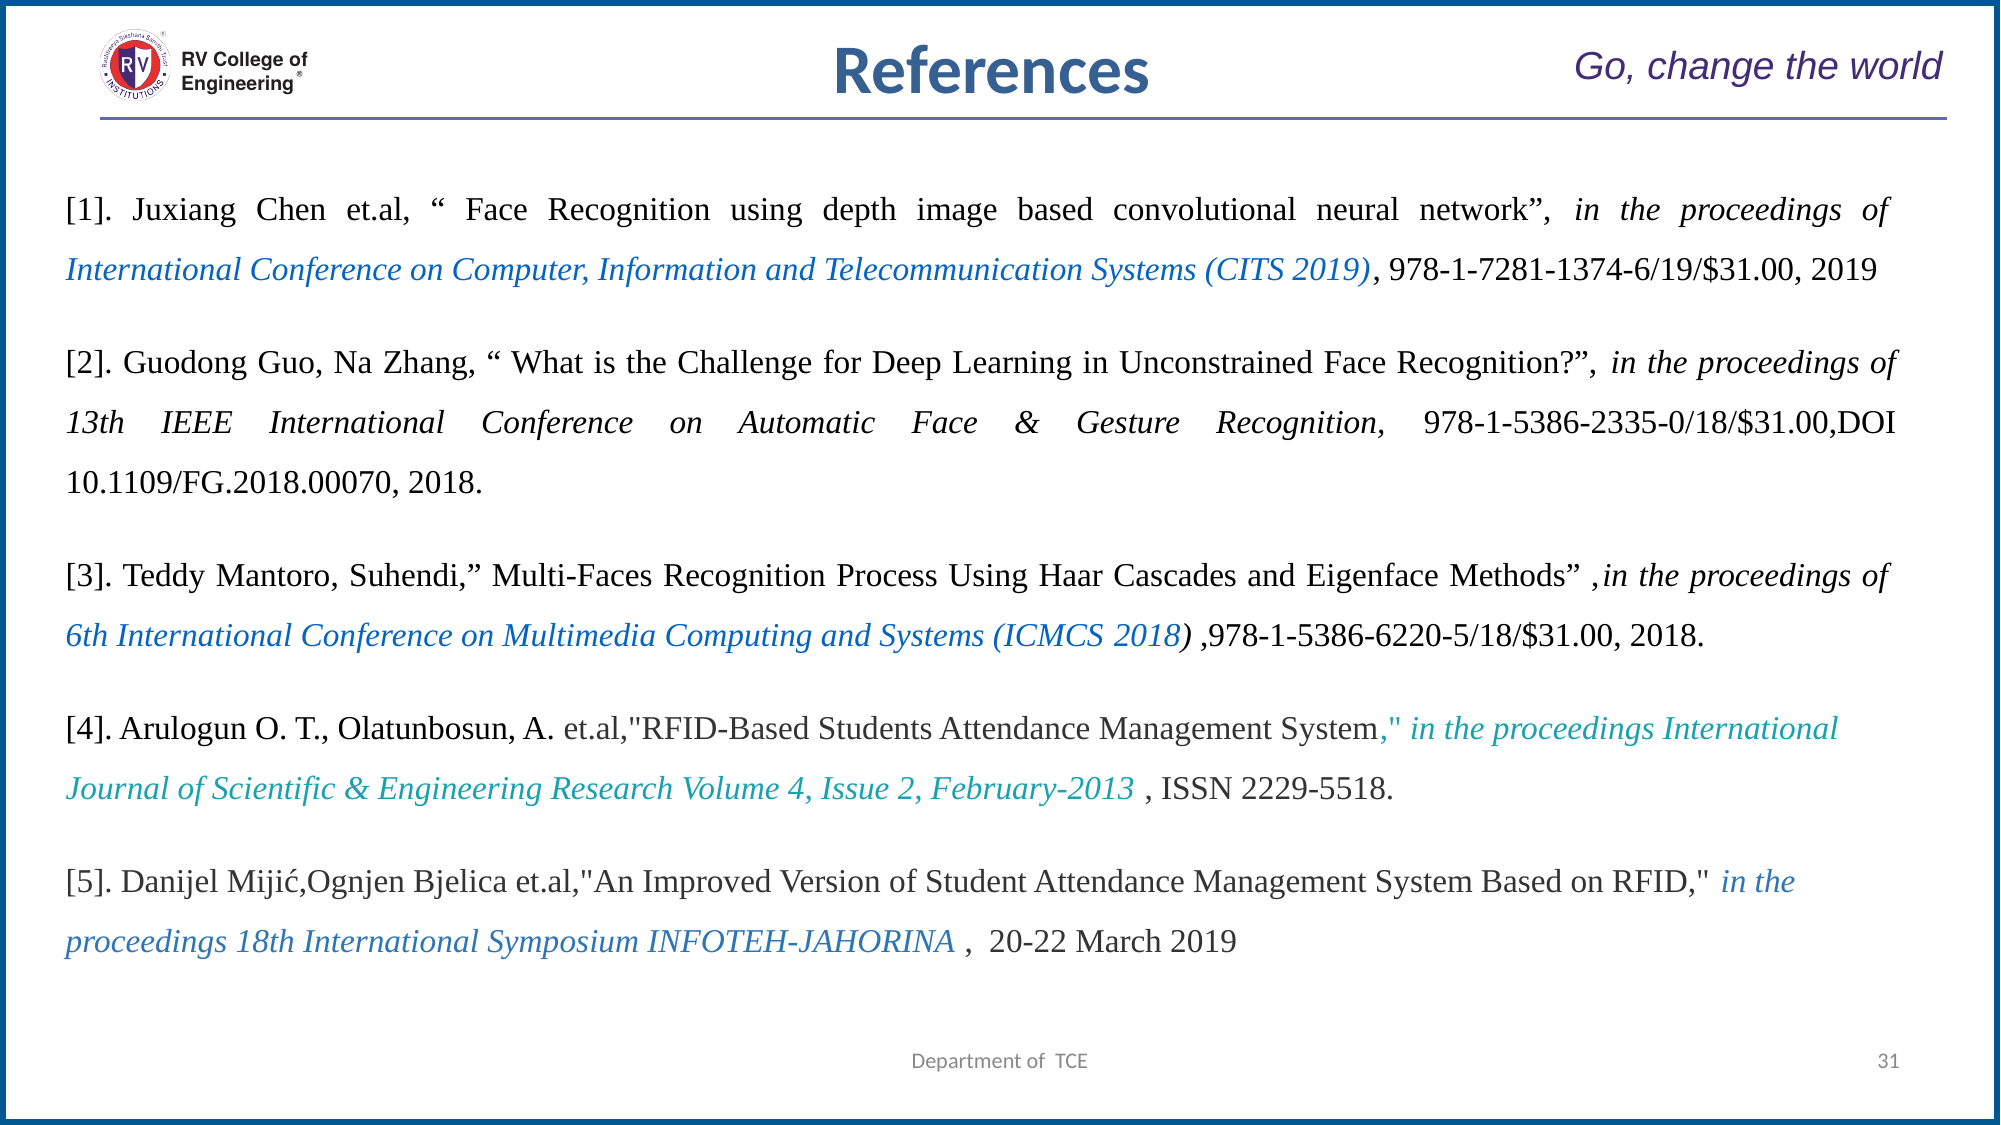

References

# Go, change the world
RV College of
Engineering

[1]. Juxiang Chen et.al, “ Face Recognition using depth image based convolutional neural network”, in the proceedings of International Conference on Computer, Information and Telecommunication Systems (CITS 2019), 978-1-7281-1374-6/19/$31.00, 2019
[2]. Guodong Guo, Na Zhang, “ What is the Challenge for Deep Learning in Unconstrained Face Recognition?”, in the proceedings of 13th IEEE International Conference on Automatic Face & Gesture Recognition, 978-1-5386-2335-0/18/$31.00,DOI 10.1109/FG.2018.00070, 2018.
[3]. Teddy Mantoro, Suhendi,” Multi-Faces Recognition Process Using Haar Cascades and Eigenface Methods” ,in the proceedings of 6th International Conference on Multimedia Computing and Systems (ICMCS 2018) ,978-1-5386-6220-5/18/$31.00, 2018.
[4]. Arulogun O. T., Olatunbosun, A. et.al,"RFID-Based Students Attendance Management System," in the proceedings International Journal of Scientific & Engineering Research Volume 4, Issue 2, February-2013 , ISSN 2229-5518.
[5]. Danijel Mijić,Ognjen Bjelica et.al,"An Improved Version of Student Attendance Management System Based on RFID," in the proceedings 18th International Symposium INFOTEH-JAHORINA ,  20-22 March 2019

Department of  TCE
31